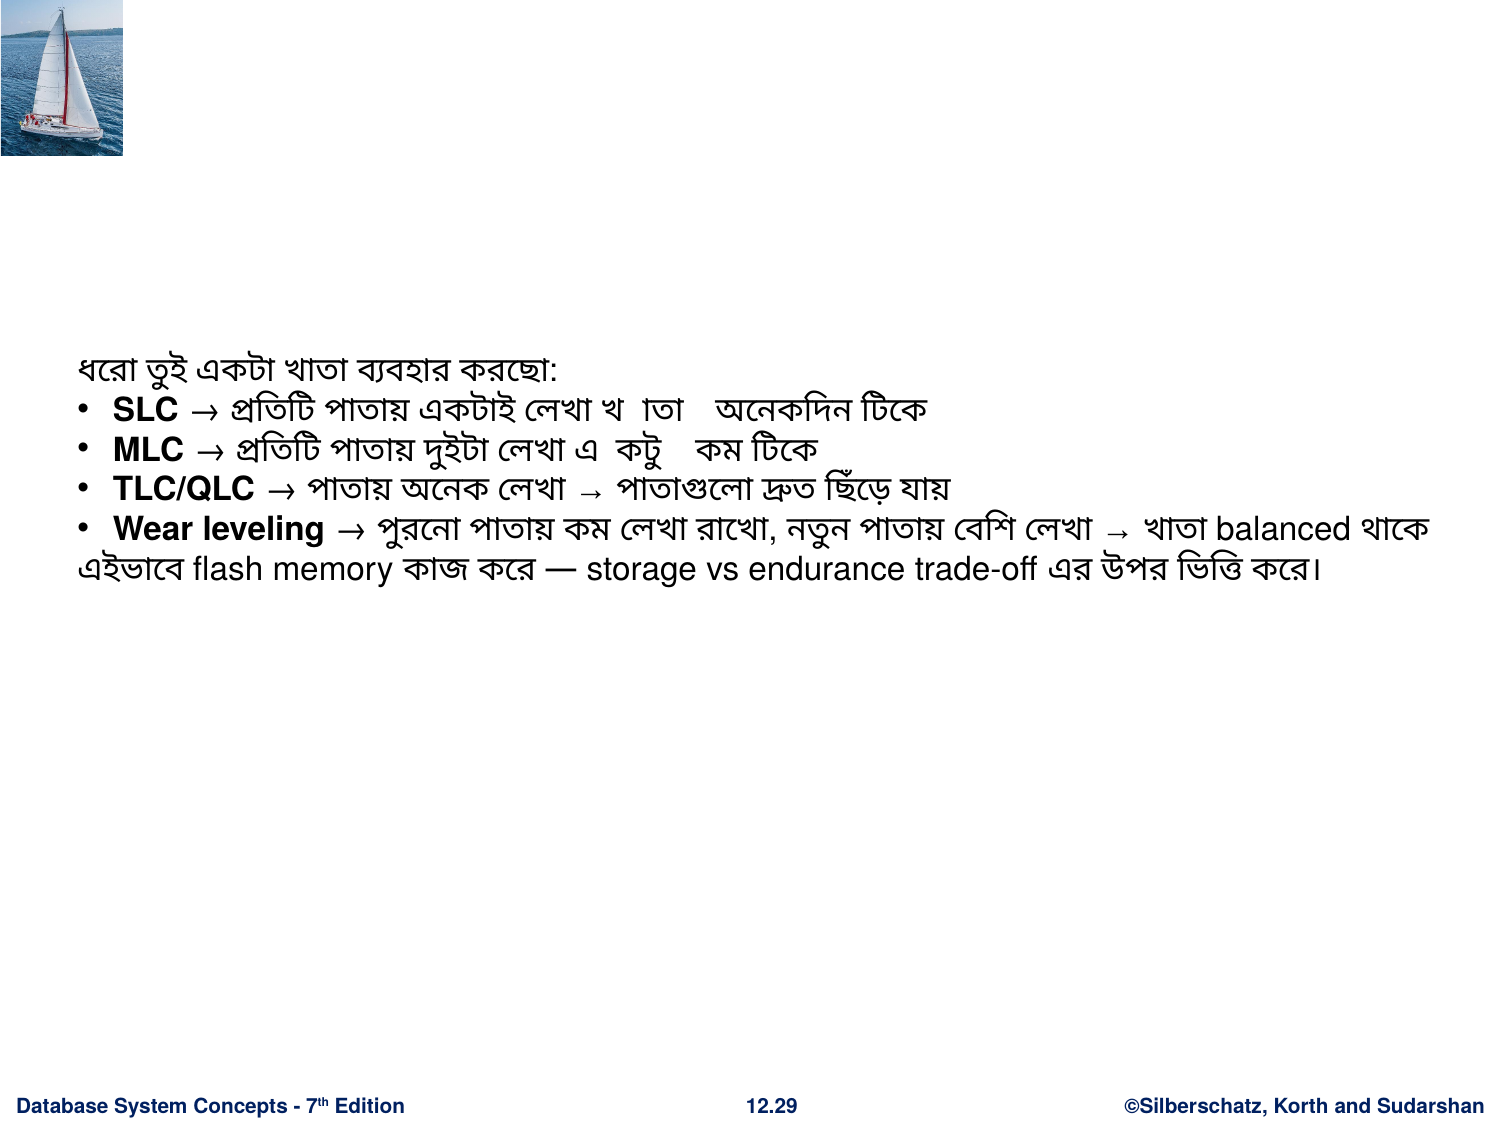

ধরো তুই একটা খাতা ব্যবহার করছো:
SLC → প্রতিটি পাতায় একটাই লেখা → খাতা অনেকদিন টিকে
MLC → প্রতিটি পাতায় দুইটা লেখা → একটু কম টিকে
TLC/QLC → পাতায় অনেক লেখা → পাতাগুলো দ্রুত ছিঁড়ে যায়
Wear leveling → পুরনো পাতায় কম লেখা রাখো, নতুন পাতায় বেশি লেখা → খাতা balanced থাকে
এইভাবে flash memory কাজ করে — storage vs endurance trade-off এর উপর ভিত্তি করে।